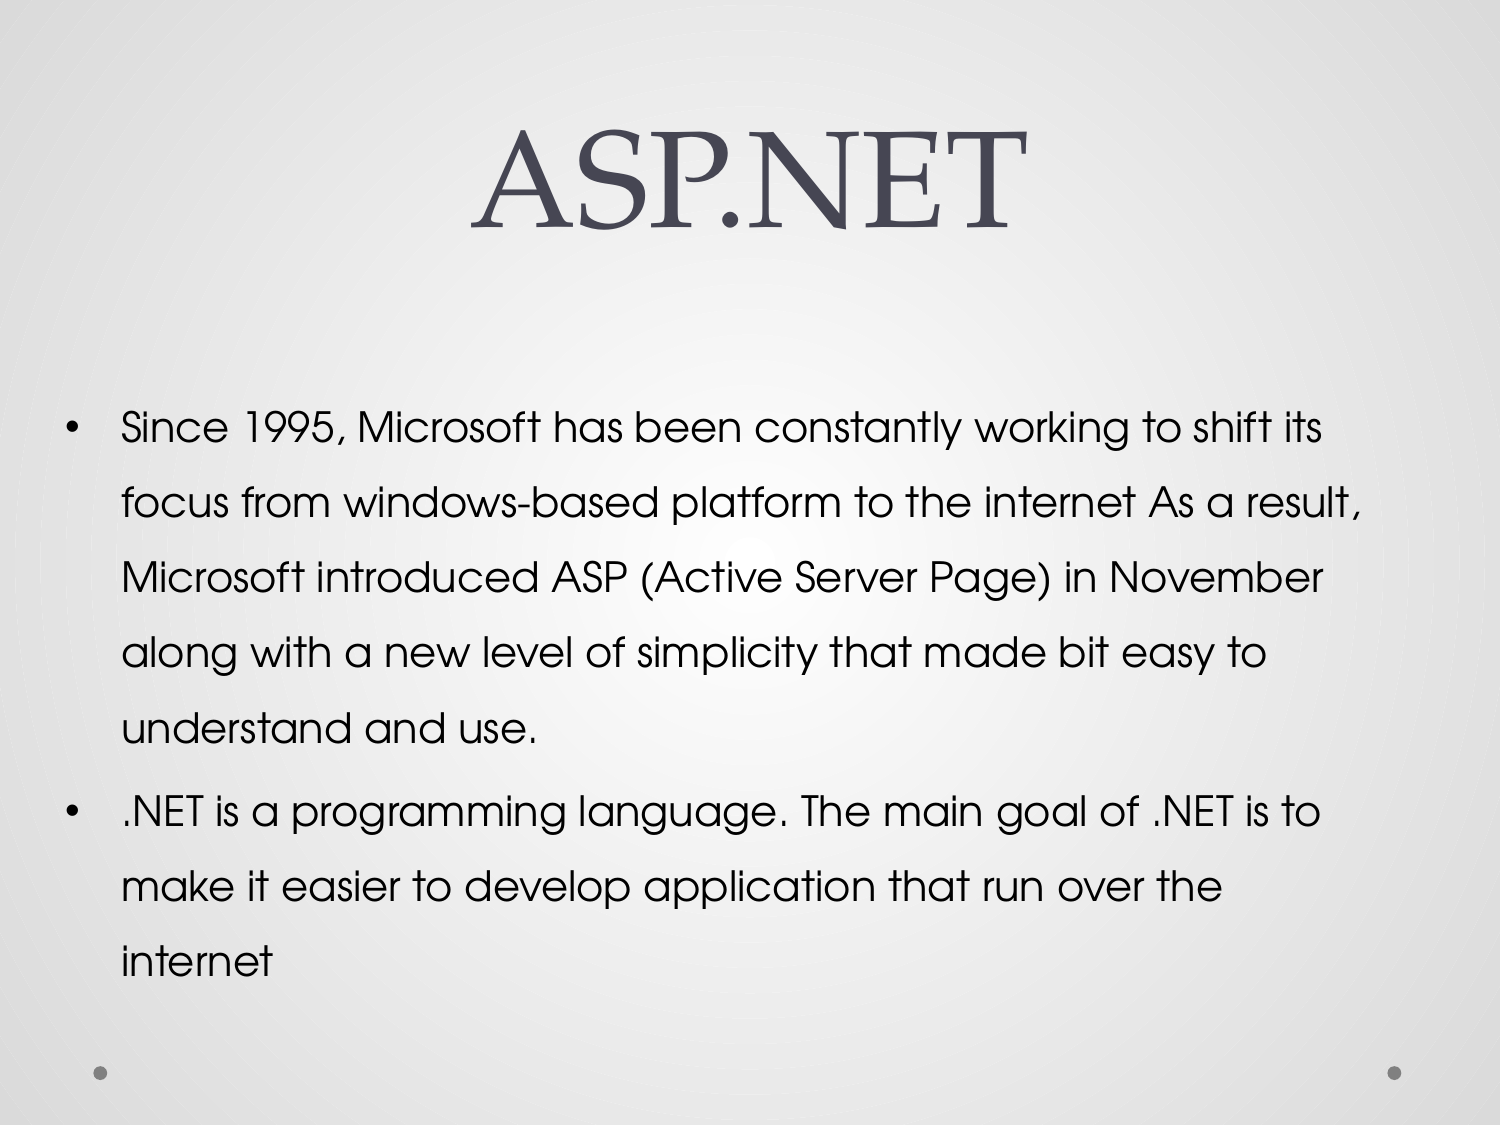

# ASP.NET

Since 1995, Microsoft has been constantly working to shift its focus from windows-based platform to the internet As a result, Microsoft introduced ASP (Active Server Page) in November along with a new level of simplicity that made bit easy to understand and use.
.NET is a programming language. The main goal of .NET is to make it easier to develop application that run over the internet